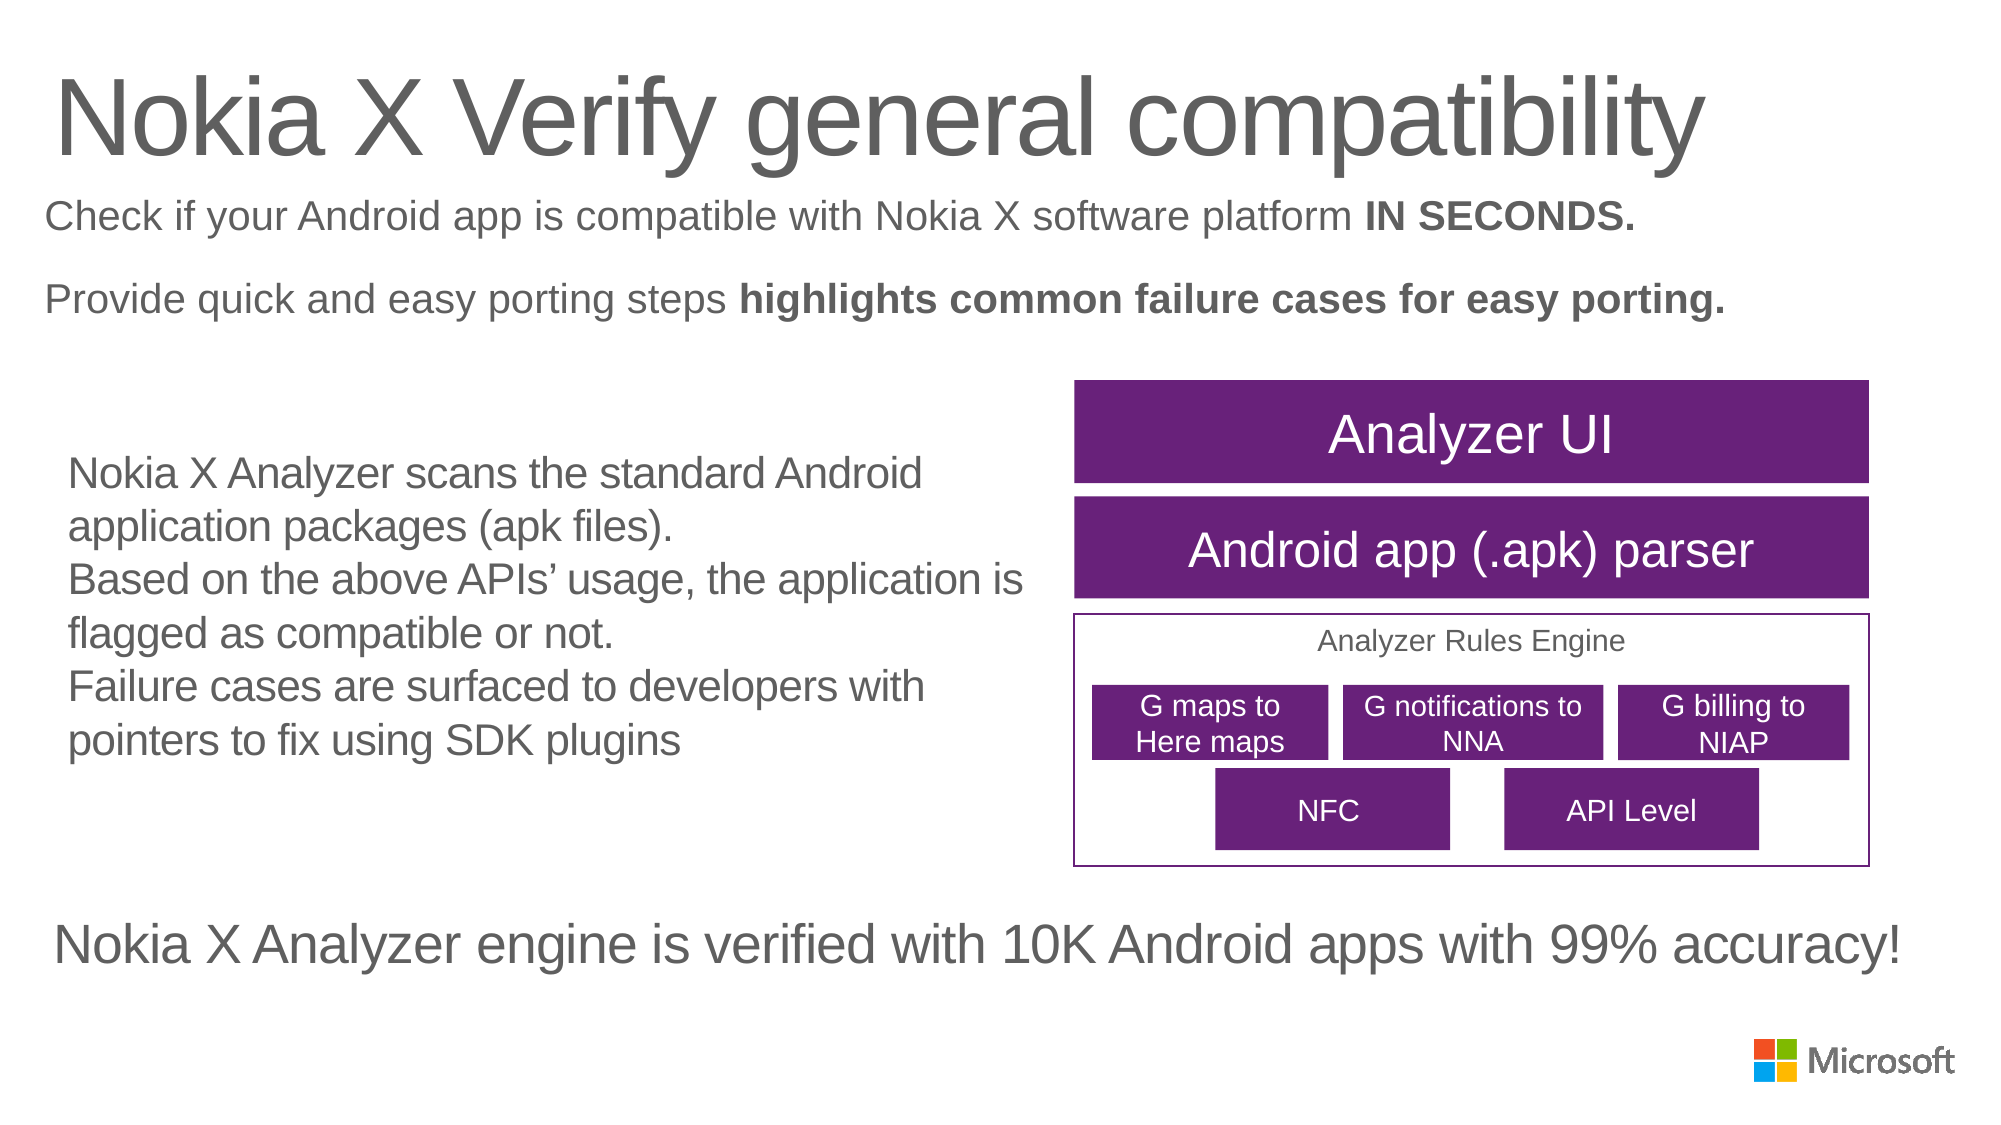

Nokia X Verify general compatibility
Check if your Android app is compatible with Nokia X software platform IN SECONDS.
Provide quick and easy porting steps highlights common failure cases for easy porting.
Analyzer UI
Android app (.apk) parser
Analyzer Rules Engine
G maps to Here maps
G notifications to NNA
G billing to NIAP
NFC
API Level
Nokia X Analyzer scans the standard Android application packages (apk files).
Based on the above APIs’ usage, the application is flagged as compatible or not.
Failure cases are surfaced to developers with pointers to fix using SDK plugins
Nokia X Analyzer engine is verified with 10K Android apps with 99% accuracy!